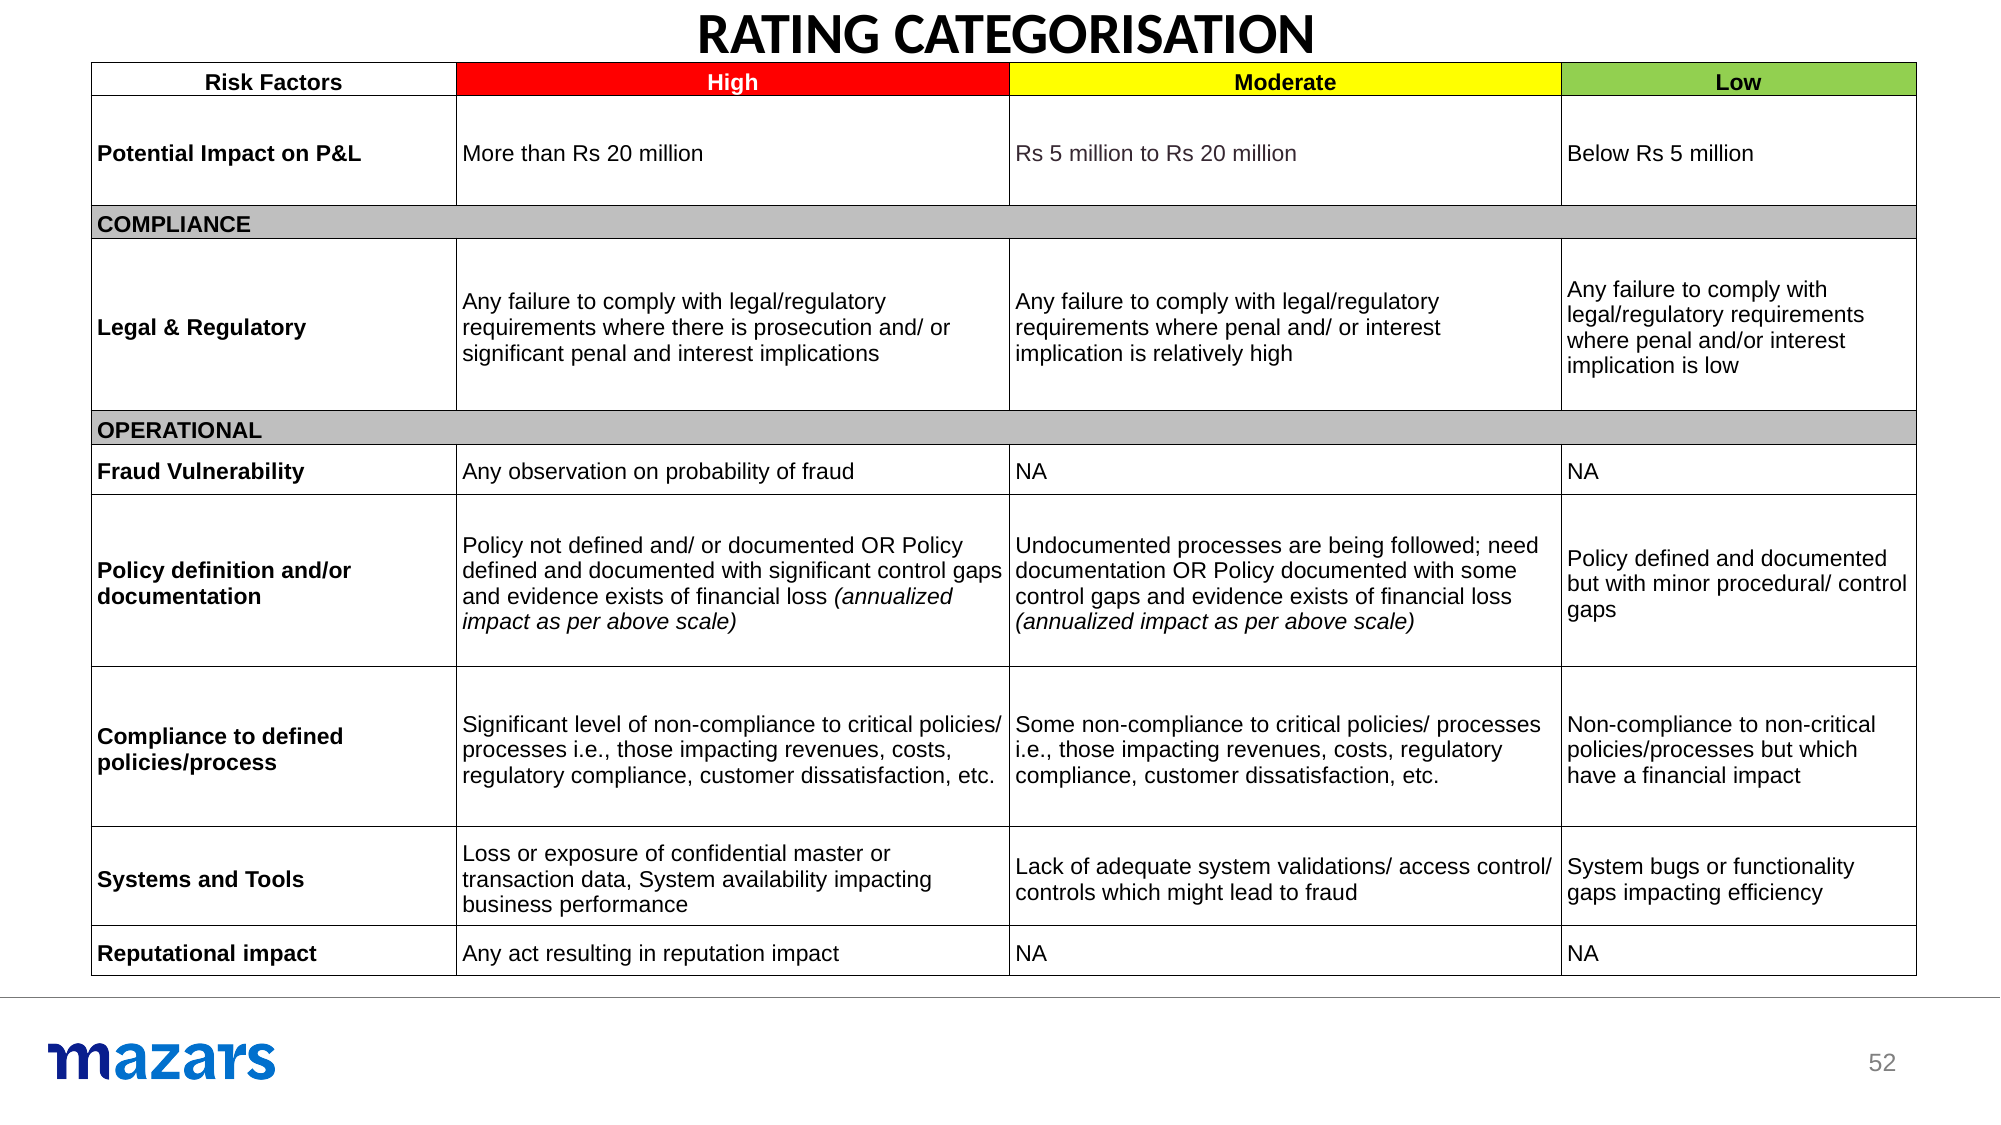

RATING CATEGORISATION
| Risk Factors | High | Moderate | Low |
| --- | --- | --- | --- |
| Potential Impact on P&L | More than Rs 20 million | Rs 5 million to Rs 20 million | Below Rs 5 million |
| COMPLIANCE |  |  |  |
| Legal & Regulatory | Any failure to comply with legal/regulatory requirements where there is prosecution and/ or significant penal and interest implications | Any failure to comply with legal/regulatory requirements where penal and/ or interest implication is relatively high | Any failure to comply with legal/regulatory requirements where penal and/or interest implication is low |
| OPERATIONAL |  |  |  |
| Fraud Vulnerability | Any observation on probability of fraud | NA | NA |
| Policy definition and/or documentation | Policy not defined and/ or documented OR Policy defined and documented with significant control gaps and evidence exists of financial loss (annualized impact as per above scale) | Undocumented processes are being followed; need documentation OR Policy documented with some control gaps and evidence exists of financial loss (annualized impact as per above scale) | Policy defined and documented but with minor procedural/ control gaps |
| Compliance to defined policies/process | Significant level of non-compliance to critical policies/ processes i.e., those impacting revenues, costs, regulatory compliance, customer dissatisfaction, etc. | Some non-compliance to critical policies/ processes i.e., those impacting revenues, costs, regulatory compliance, customer dissatisfaction, etc. | Non-compliance to non-critical policies/processes but which have a financial impact |
| Systems and Tools | Loss or exposure of confidential master or transaction data, System availability impacting business performance | Lack of adequate system validations/ access control/ controls which might lead to fraud | System bugs or functionality gaps impacting efficiency |
| Reputational impact | Any act resulting in reputation impact | NA | NA |
52